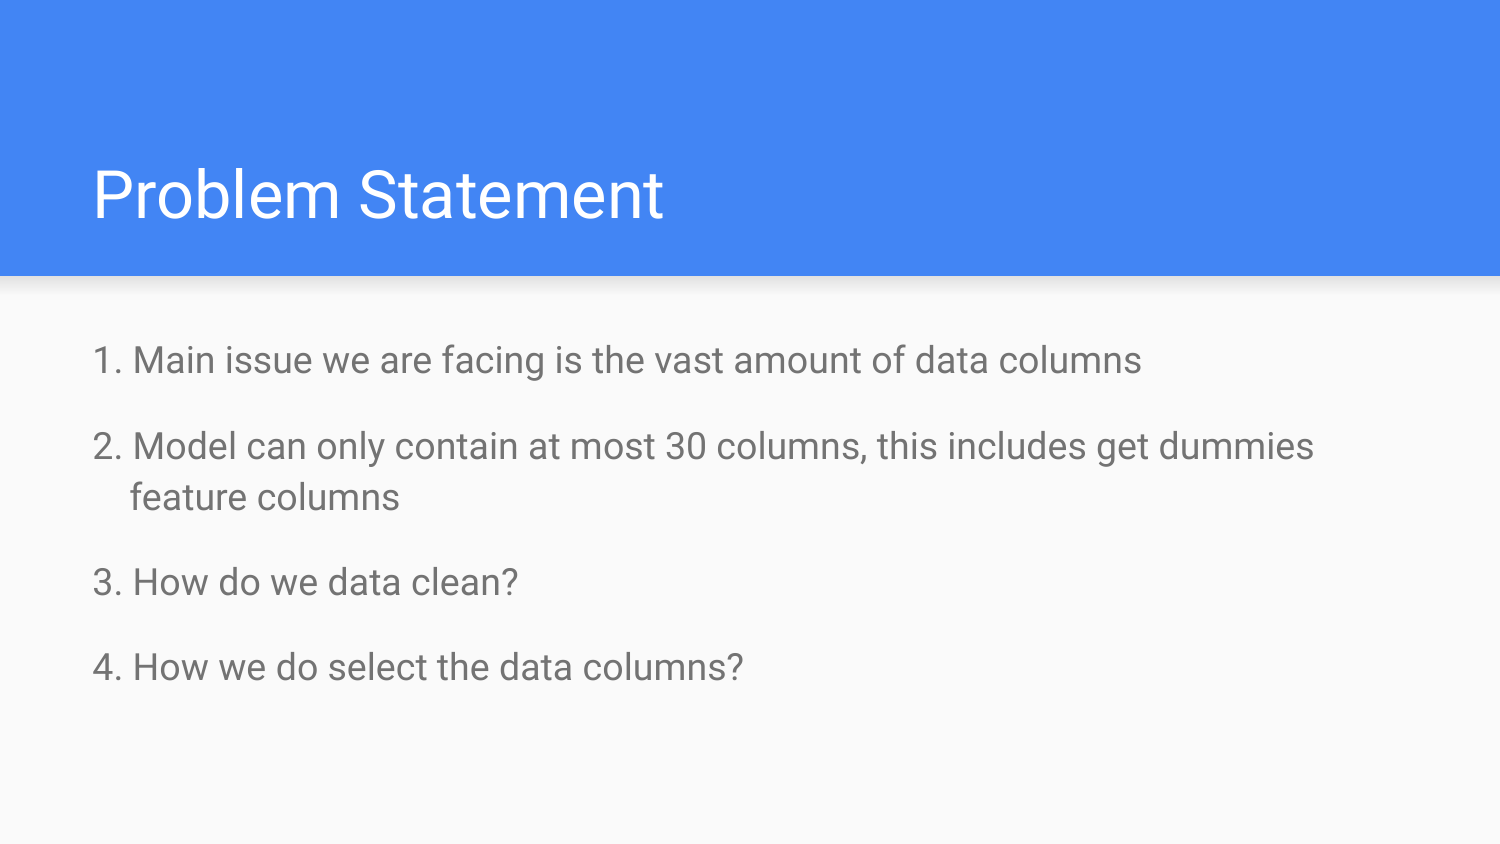

# Problem Statement
1. Main issue we are facing is the vast amount of data columns
2. Model can only contain at most 30 columns, this includes get dummies               feature columns
3. How do we data clean?
4. How we do select the data columns?